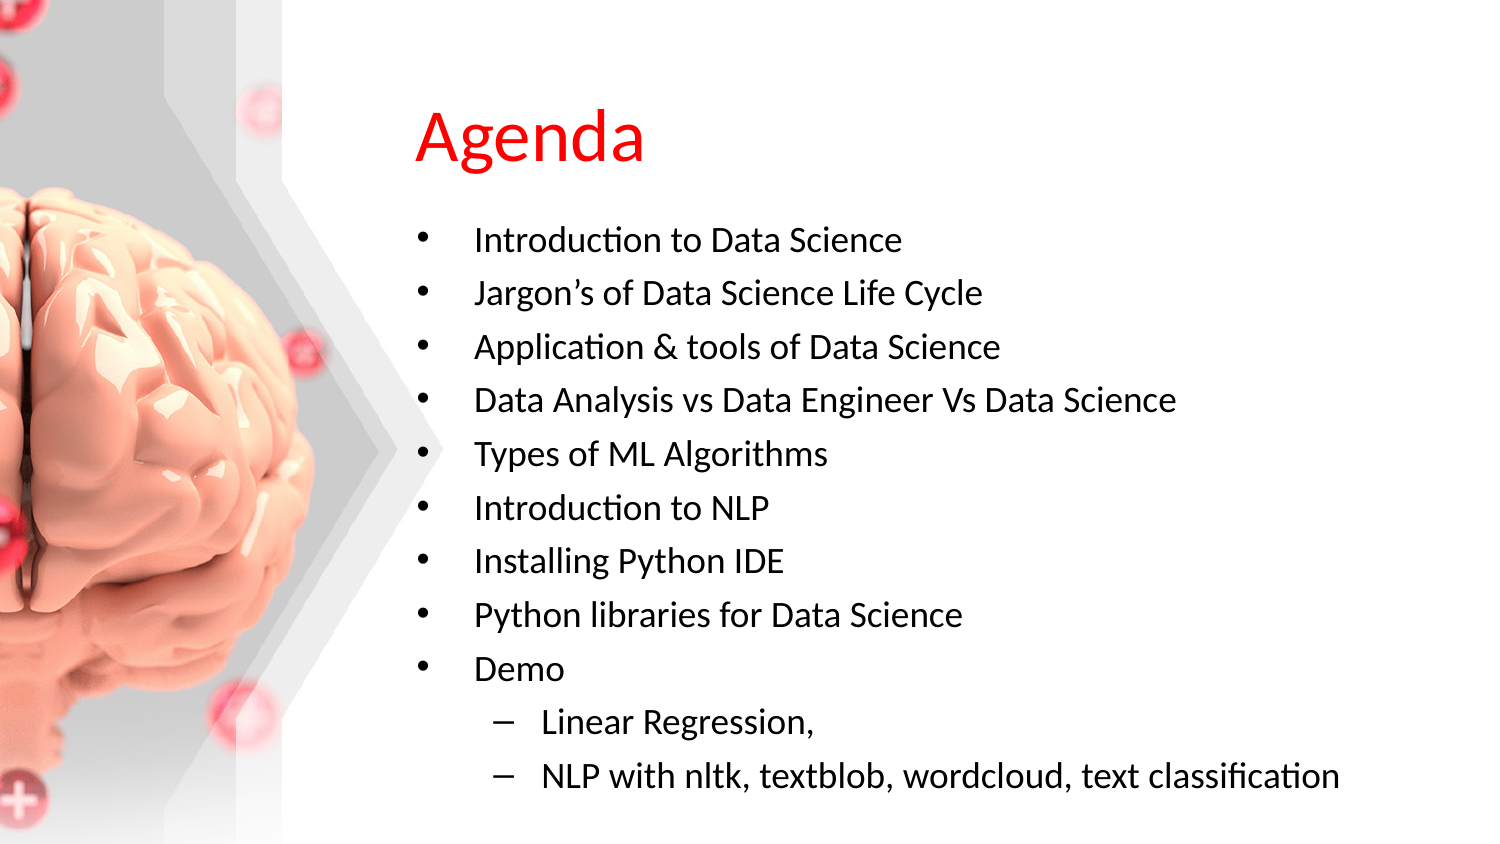

# Agenda
Introduction to Data Science
Jargon’s of Data Science Life Cycle
Application & tools of Data Science
Data Analysis vs Data Engineer Vs Data Science
Types of ML Algorithms
Introduction to NLP
Installing Python IDE
Python libraries for Data Science
Demo
Linear Regression,
NLP with nltk, textblob, wordcloud, text classification